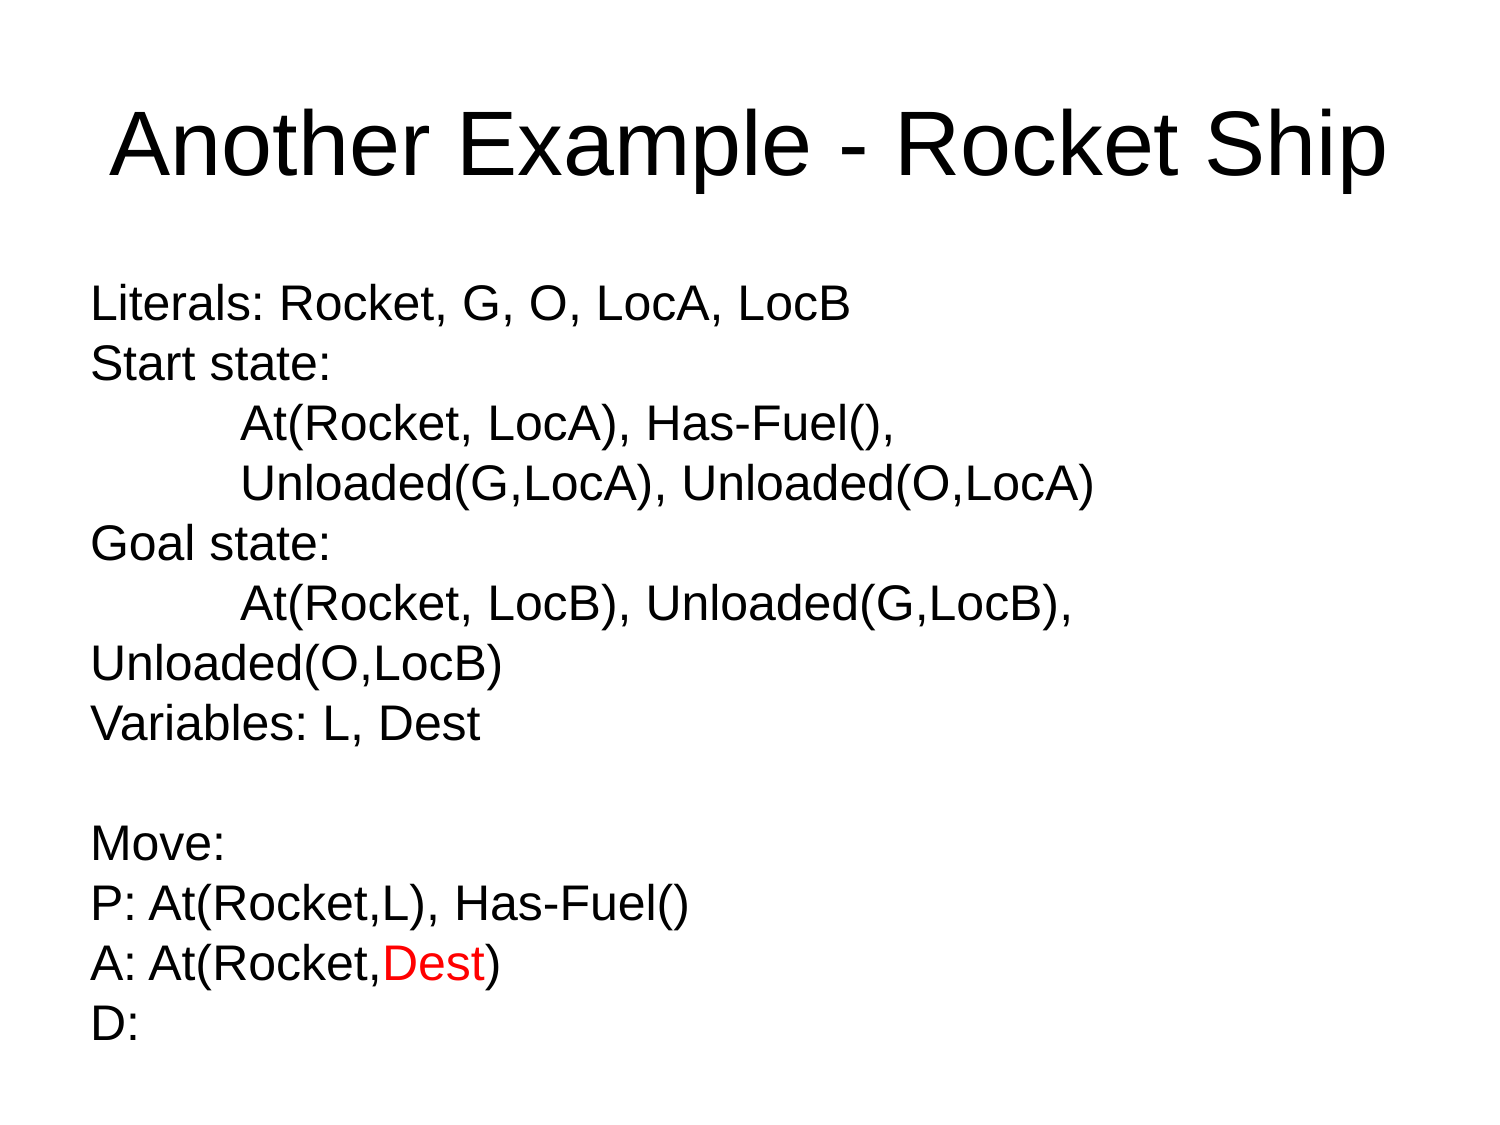

# Another Example - Rocket Ship
Literals: Rocket, G, O, LocA, LocB
Start state:
	At(Rocket, LocA), Has-Fuel(),
	Unloaded(G,LocA), Unloaded(O,LocA)
Goal state:
	At(Rocket, LocB), Unloaded(G,LocB), Unloaded(O,LocB)
Variables: L, Dest

Move:
P: At(Rocket,L), Has-Fuel()
A: At(Rocket,Dest)
D: